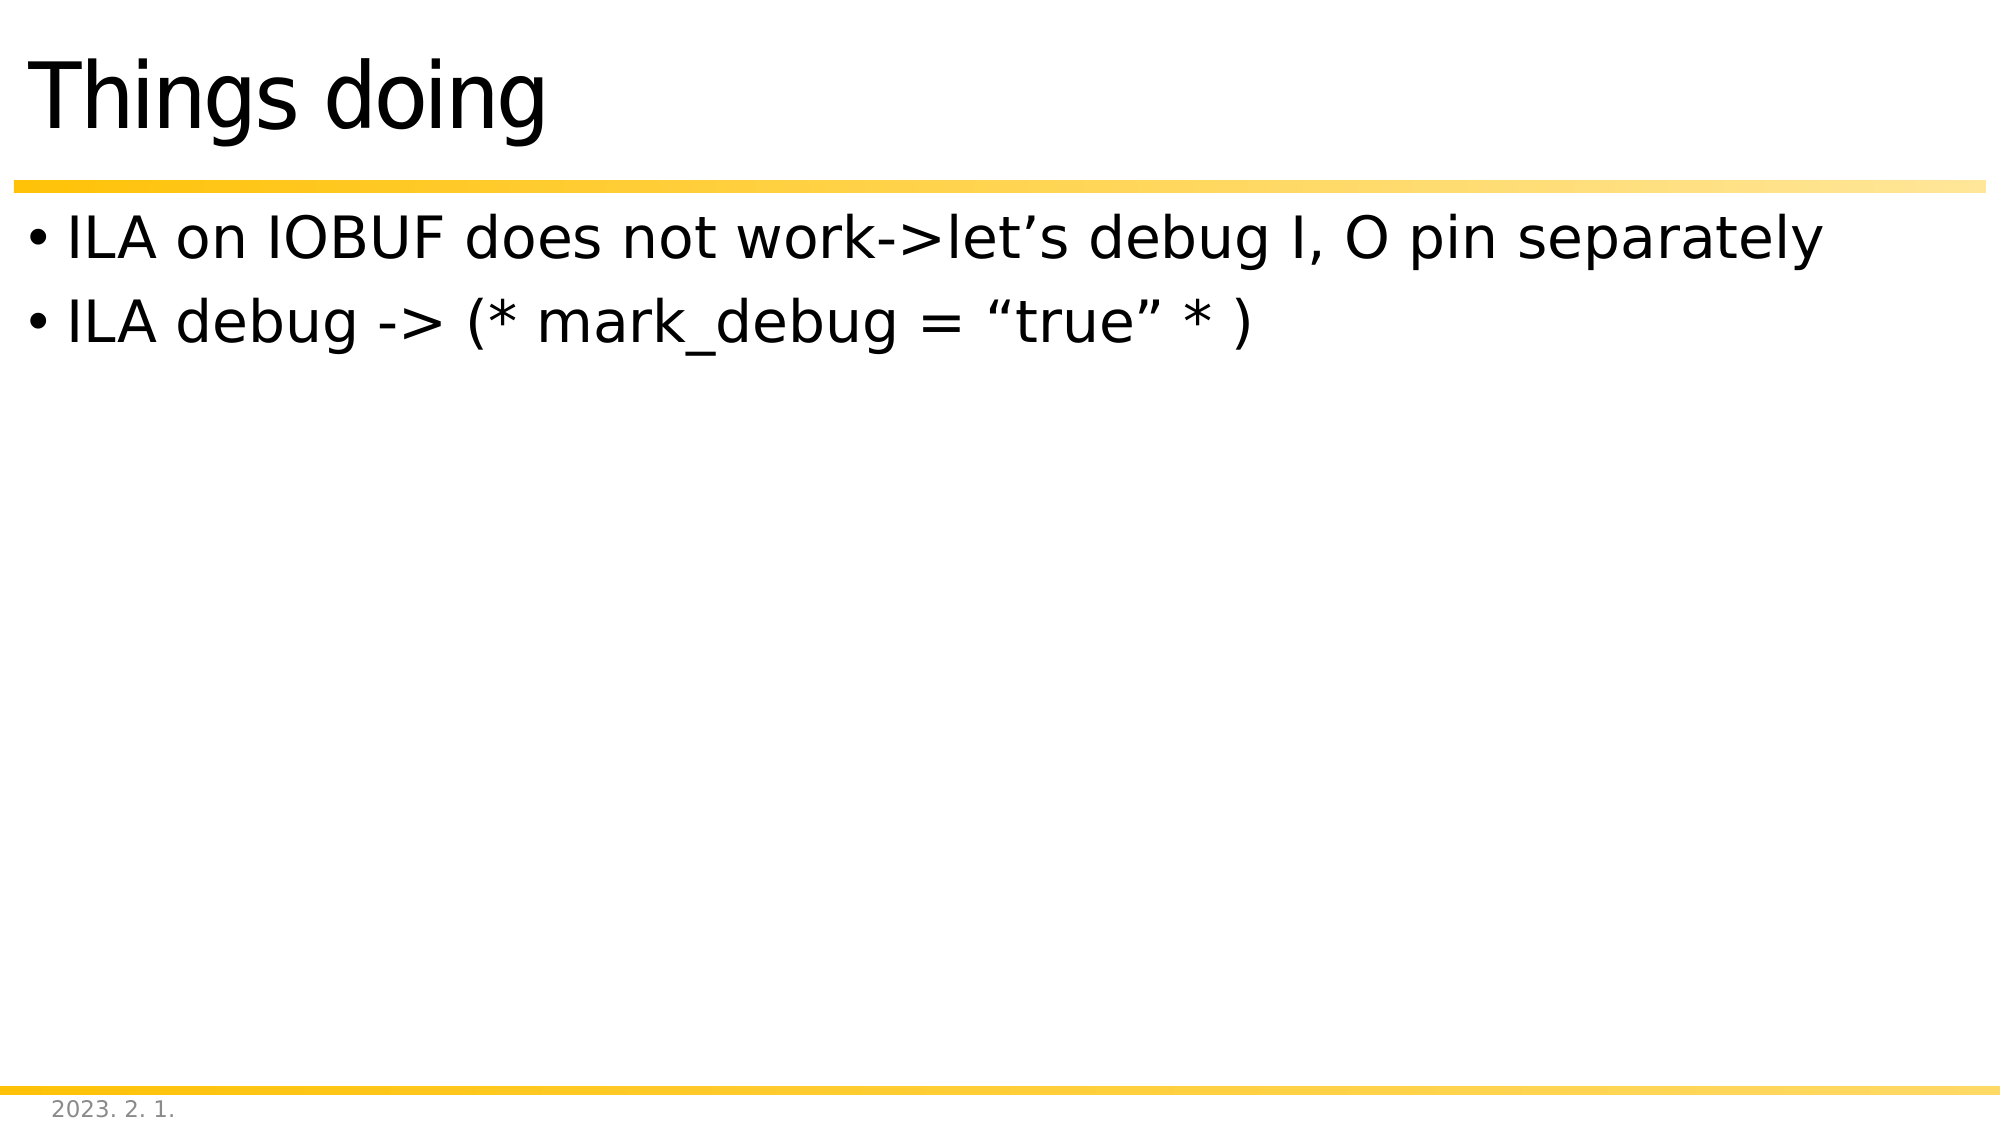

# Things doing
ILA on IOBUF does not work->let’s debug I, O pin separately
ILA debug -> (* mark_debug = “true” * )
2023. 2. 1.